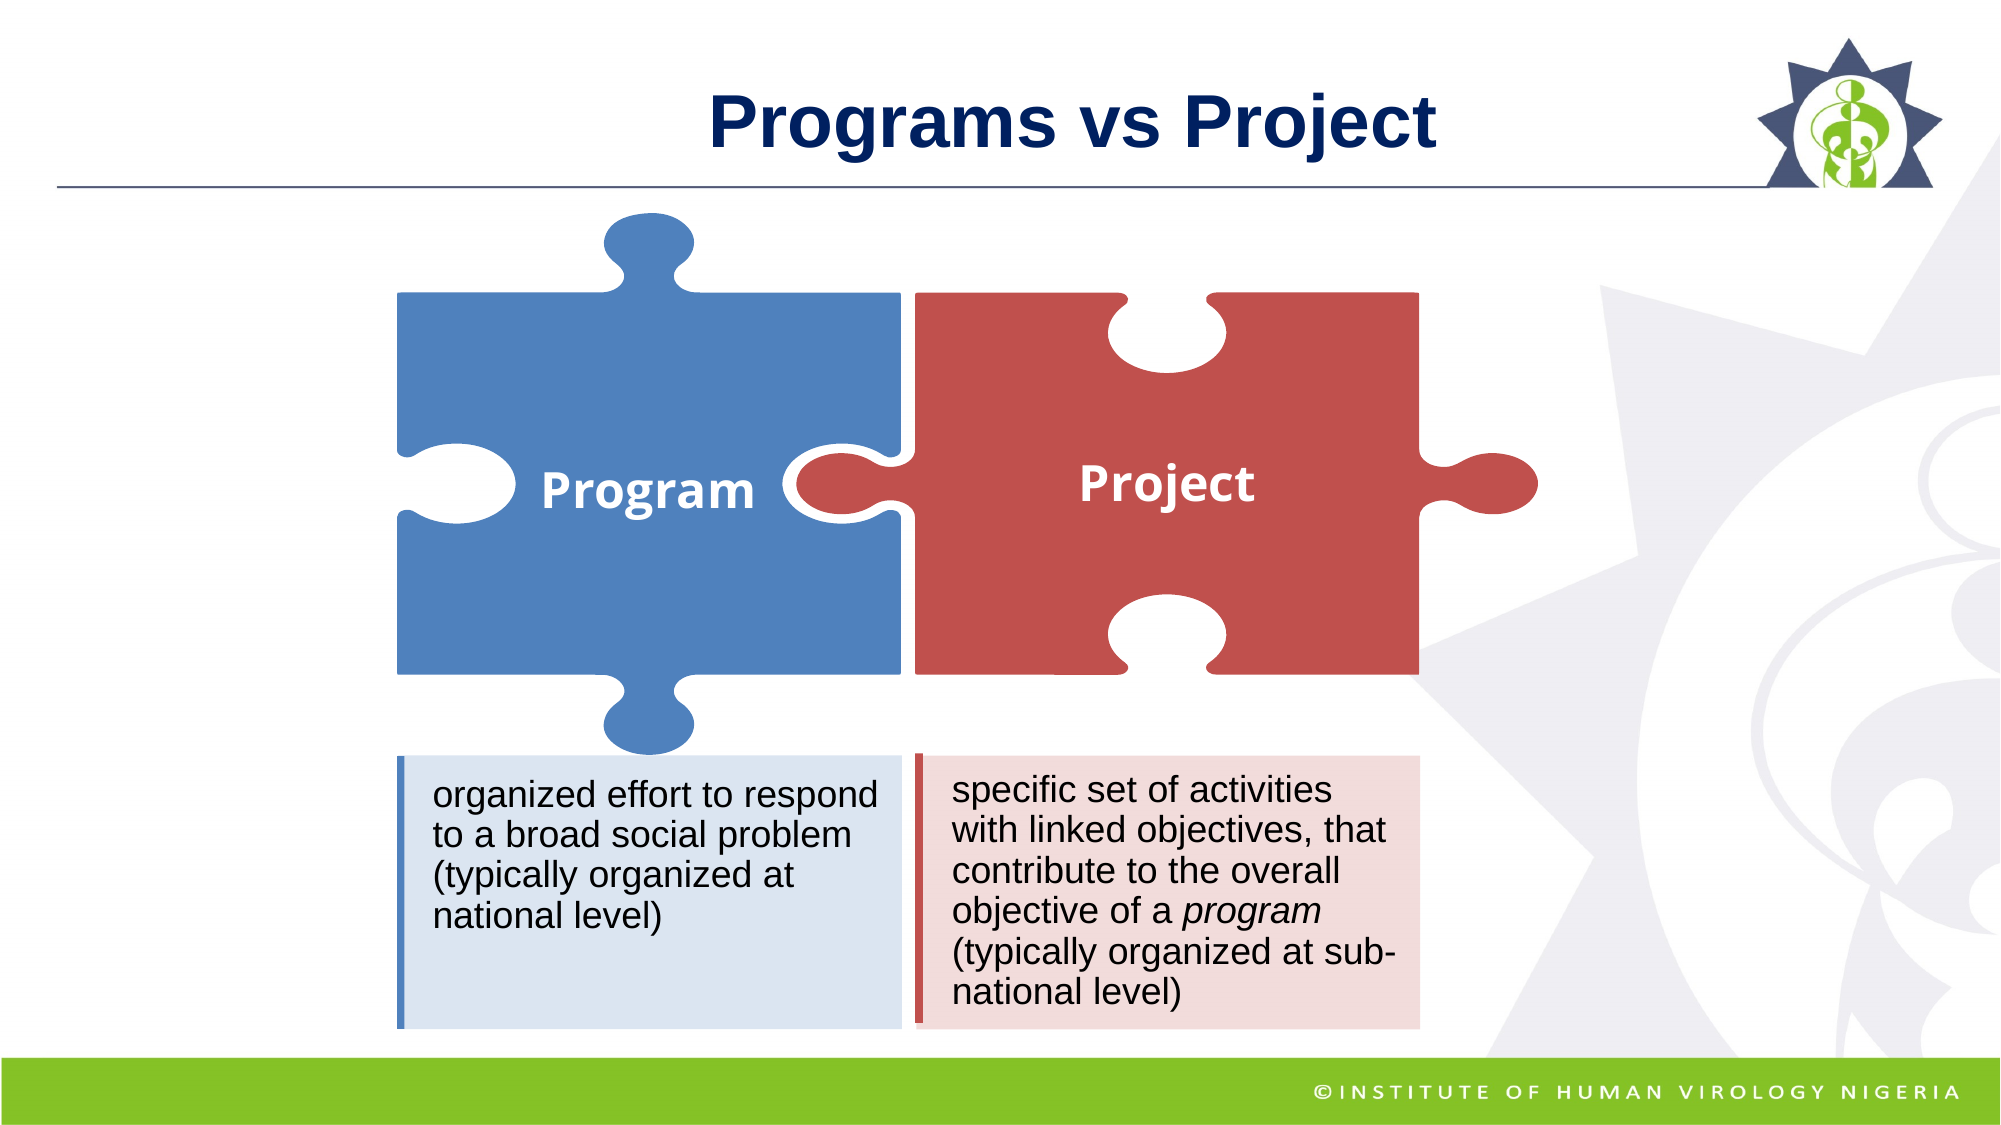

# Programs vs Project

Project
Program

specific set of activities with linked objectives, that contribute to the overall objective of a program (typically organized at sub-national level)
organized effort to respond to a broad social problem (typically organized at national level)